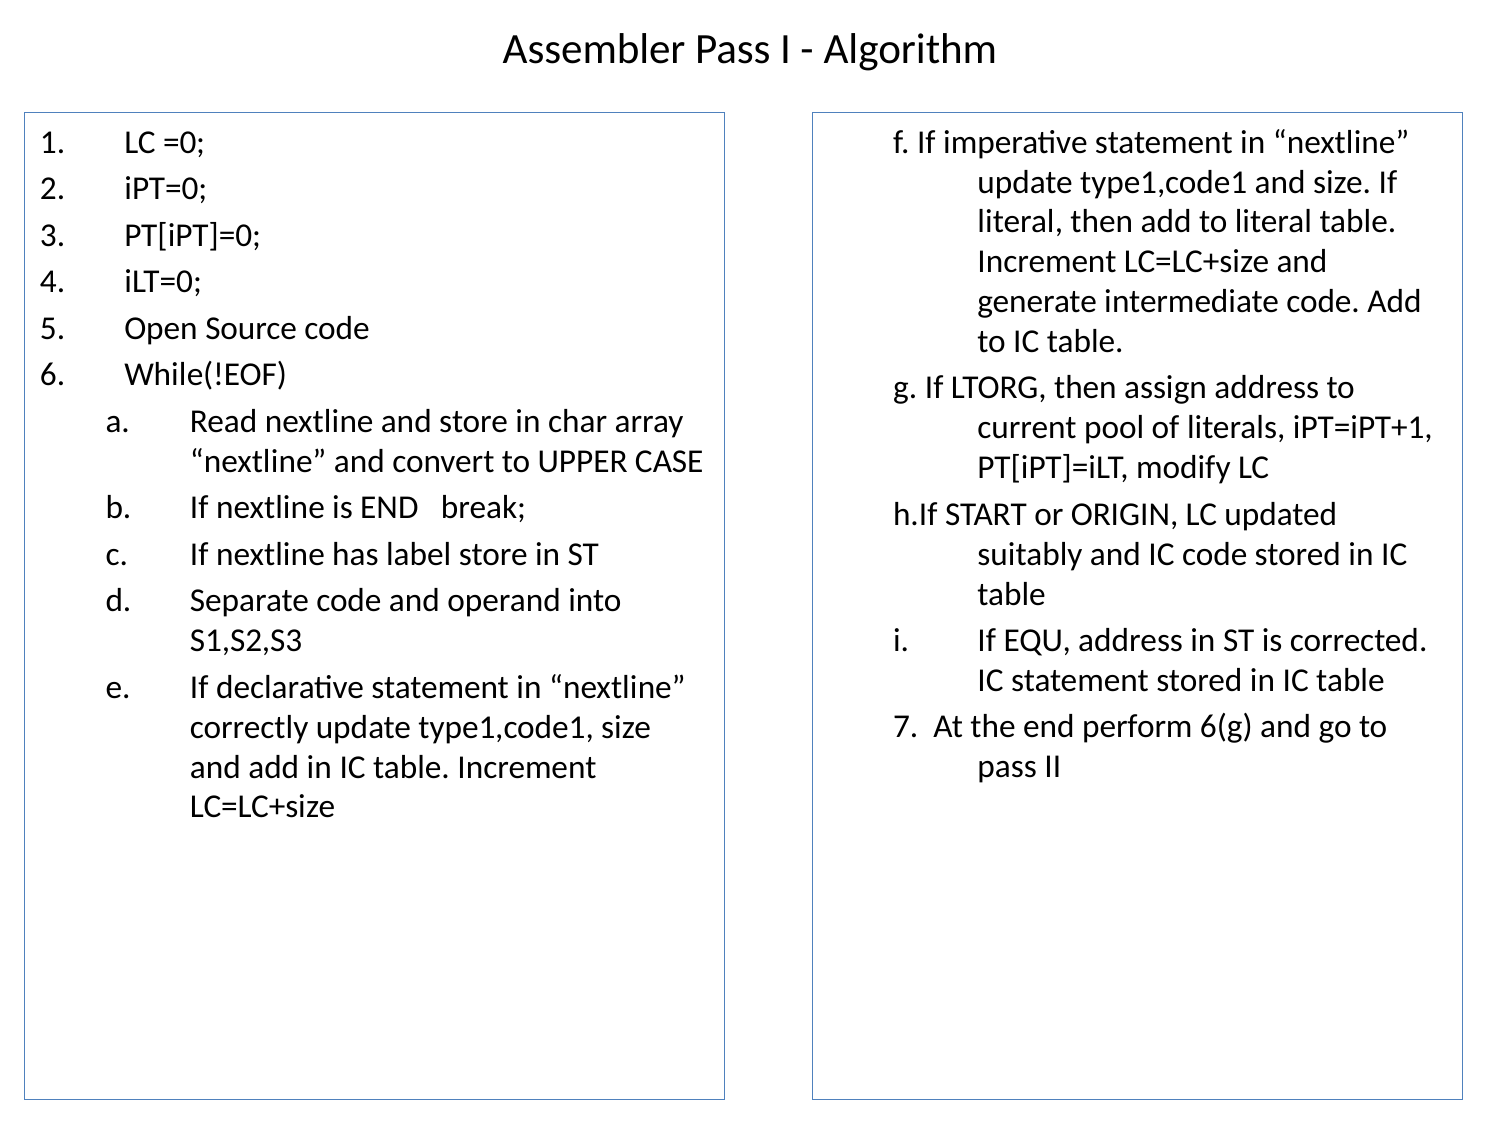

# Assembler Pass I - Algorithm
LC =0;
iPT=0;
PT[iPT]=0;
iLT=0;
Open Source code
While(!EOF)
Read nextline and store in char array “nextline” and convert to UPPER CASE
If nextline is END   break;
If nextline has label store in ST
Separate code and operand into S1,S2,S3
If declarative statement in “nextline” correctly update type1,code1, size and add in IC table. Increment LC=LC+size
f. If imperative statement in “nextline” update type1,code1 and size. If literal, then add to literal table. Increment LC=LC+size and generate intermediate code. Add to IC table.
g. If LTORG, then assign address to current pool of literals, iPT=iPT+1, PT[iPT]=iLT, modify LC
h.If START or ORIGIN, LC updated suitably and IC code stored in IC table
If EQU, address in ST is corrected. IC statement stored in IC table
7.  At the end perform 6(g) and go to pass II